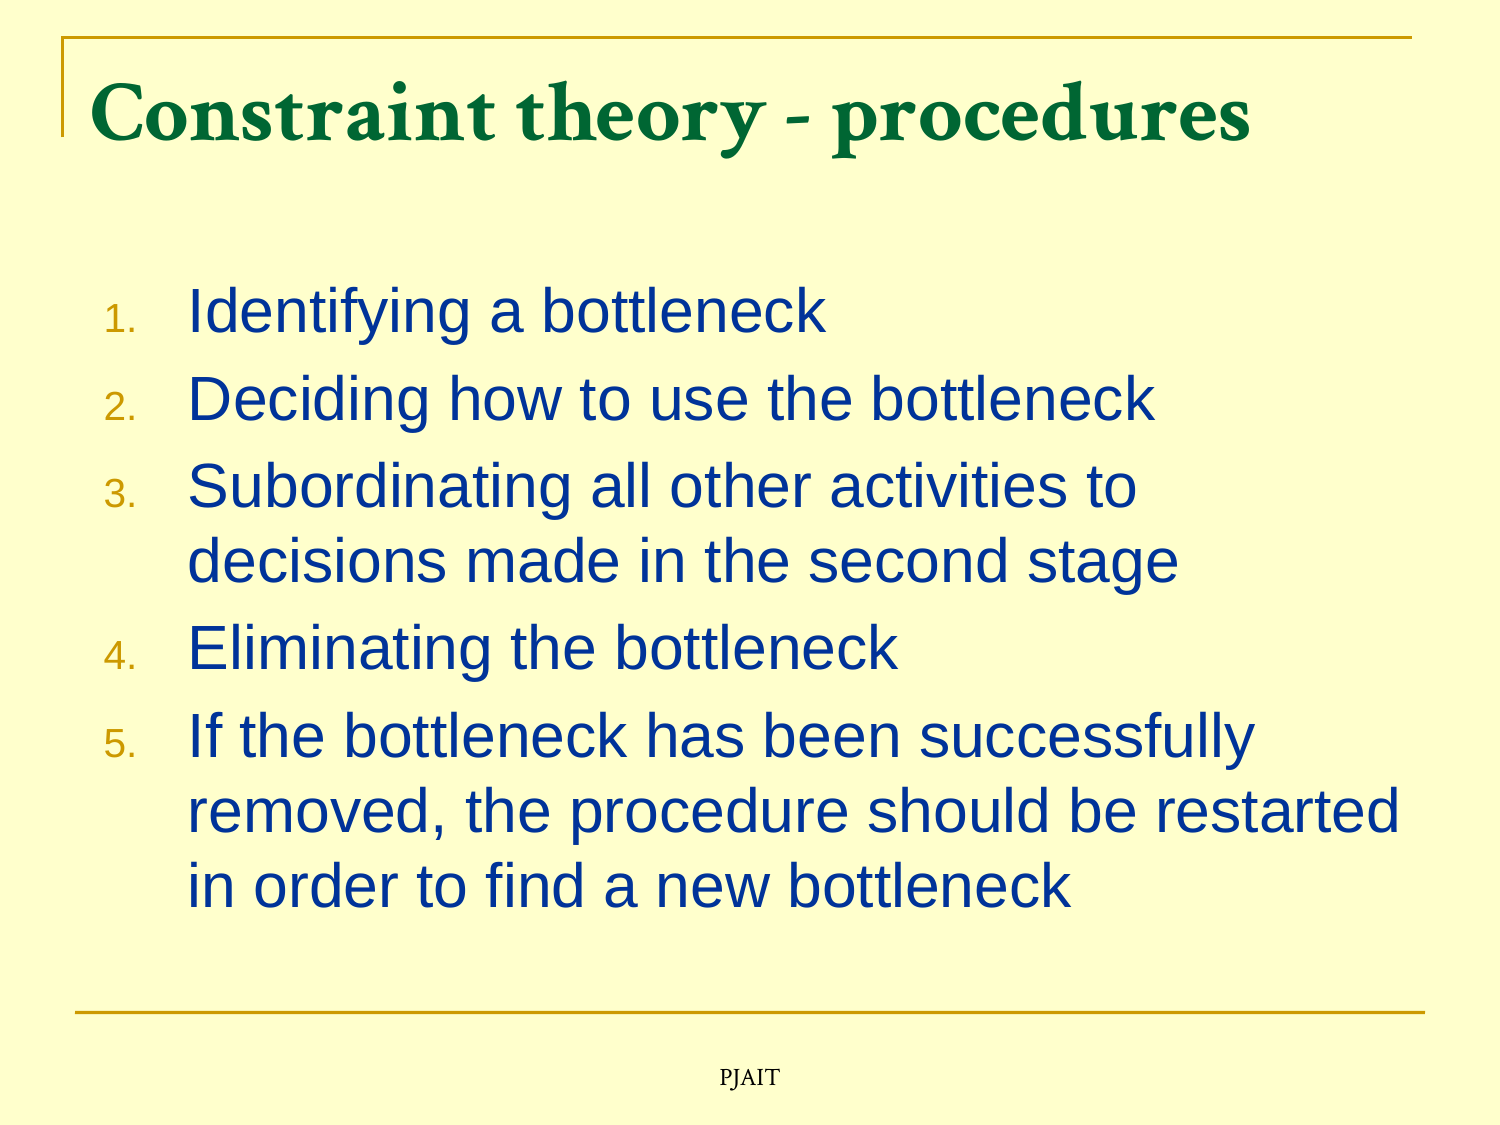

# Constraint theory - procedures
Identifying a bottleneck
Deciding how to use the bottleneck
Subordinating all other activities to decisions made in the second stage
Eliminating the bottleneck
If the bottleneck has been successfully removed, the procedure should be restarted in order to find a new bottleneck

PJAIT